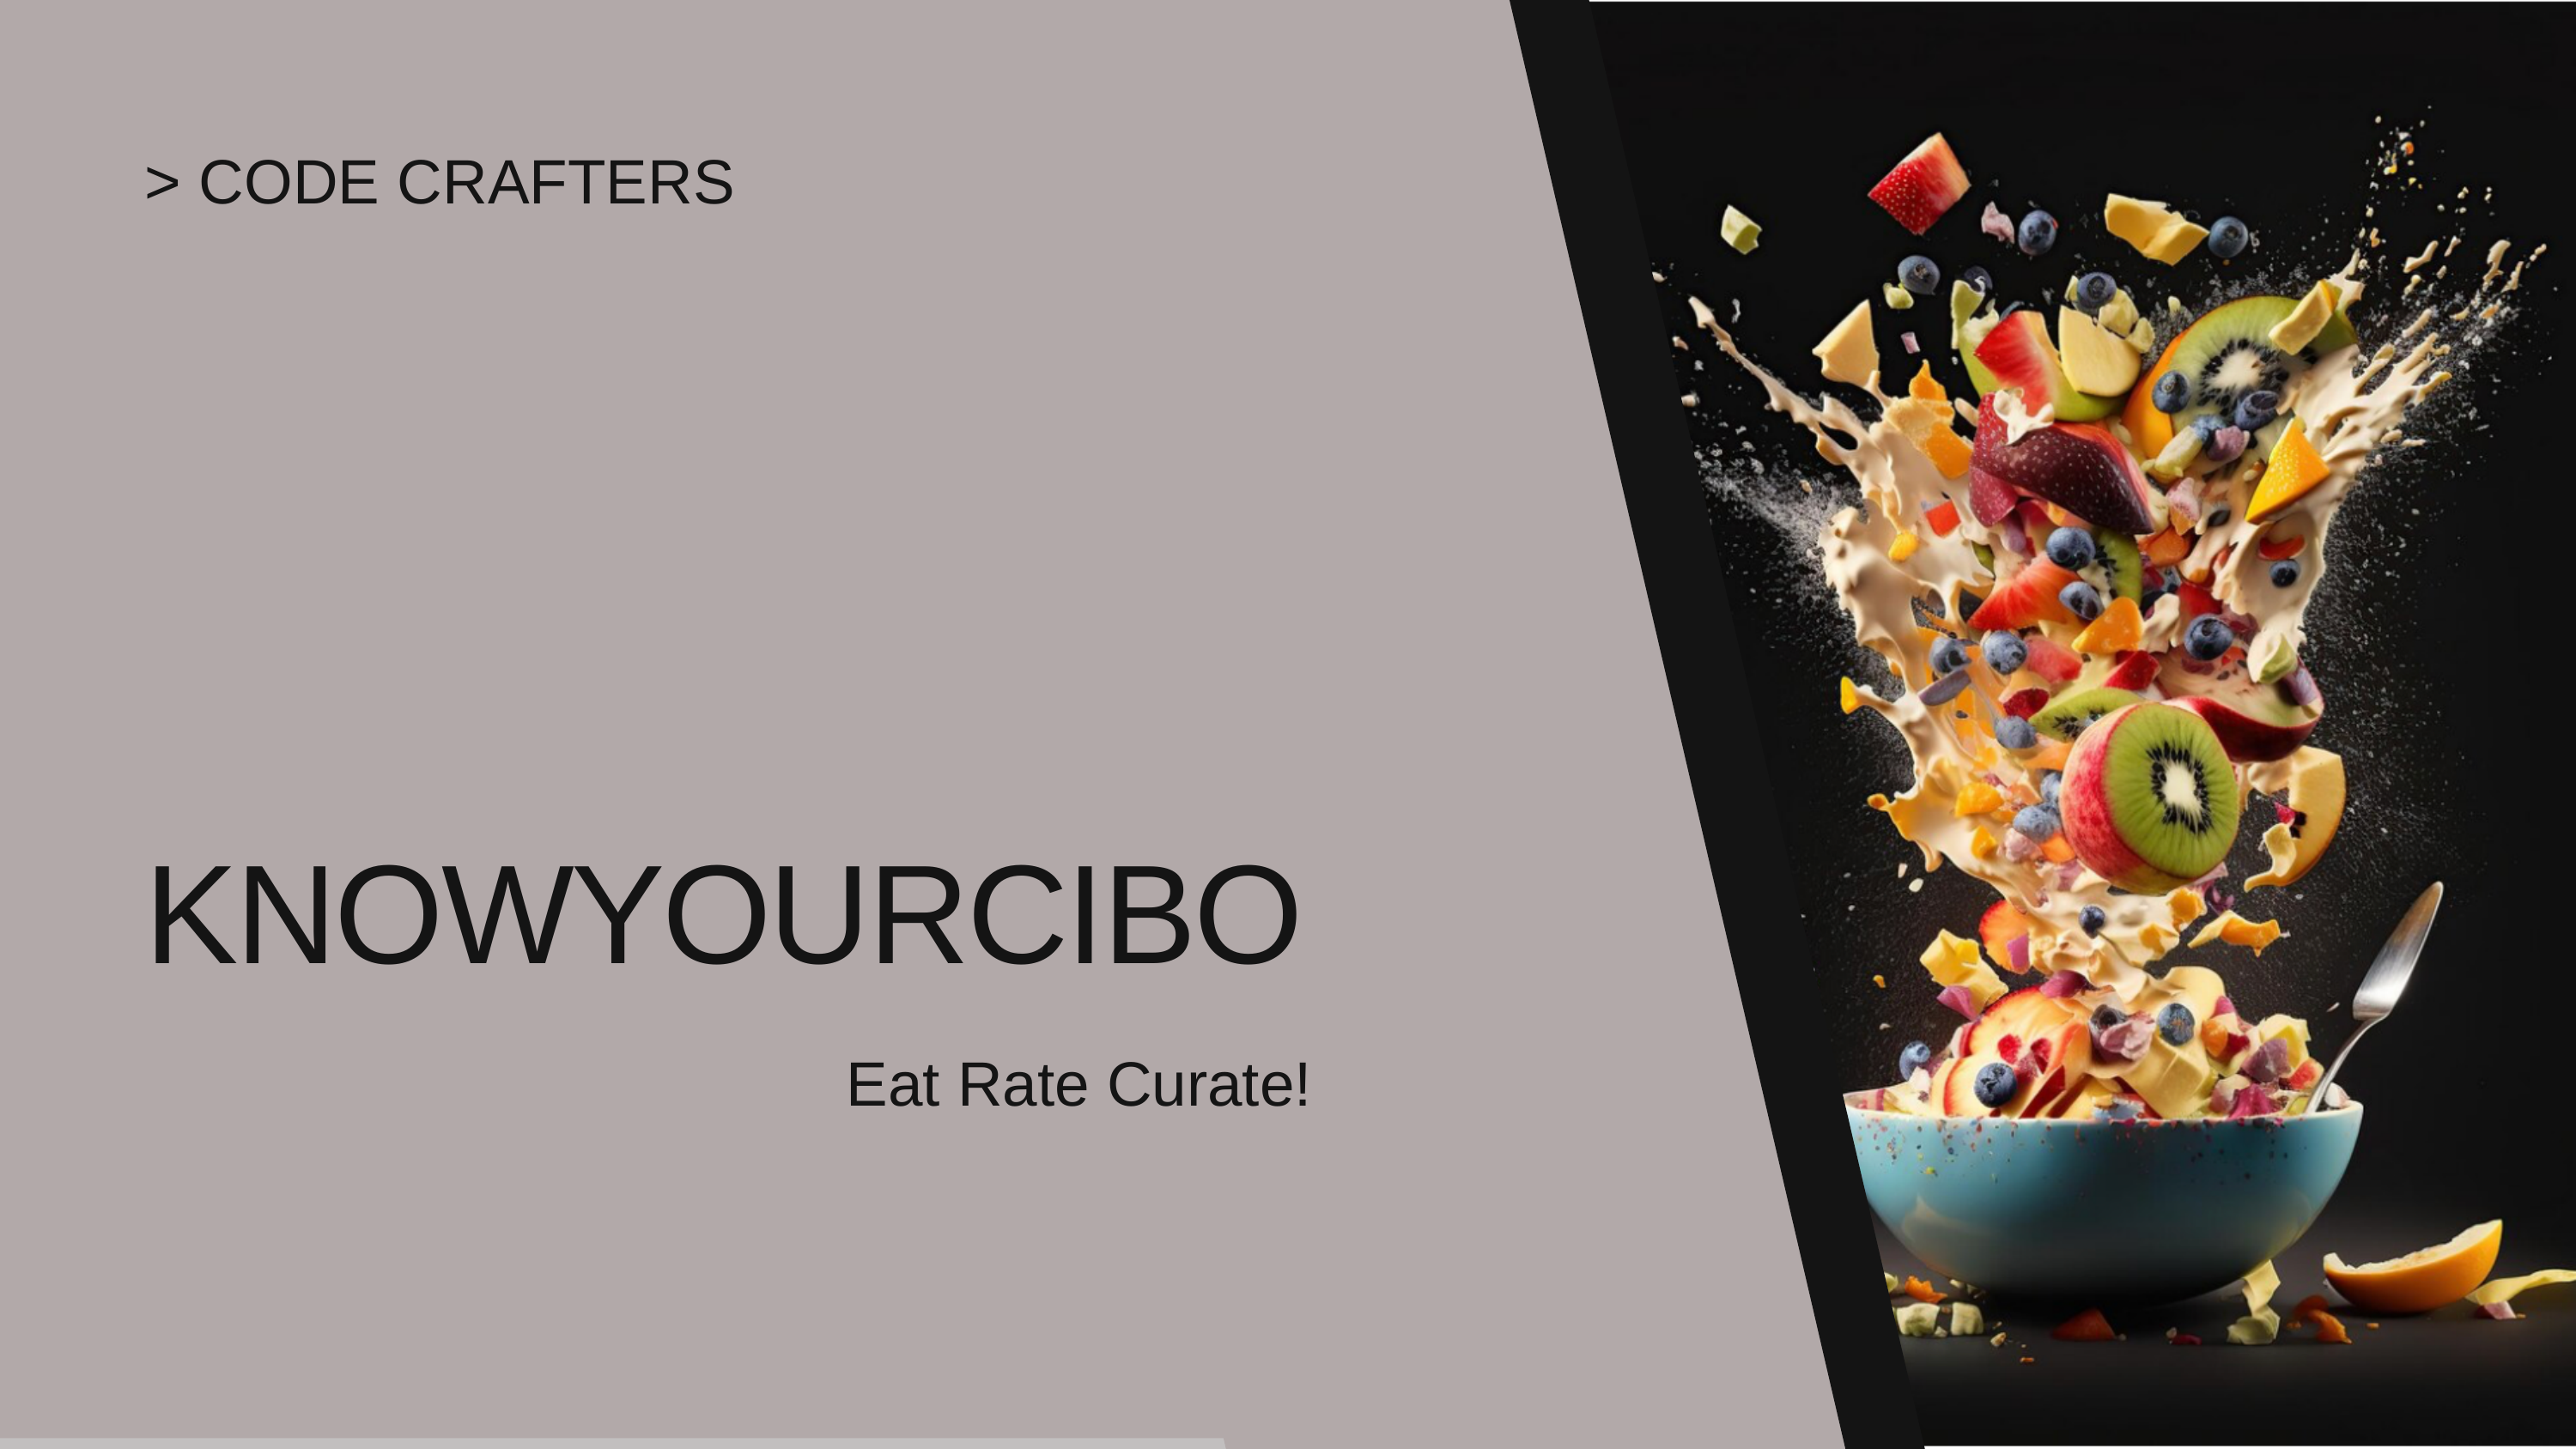

> CODE CRAFTERS
KNOWYOURCIBO
Eat Rate Curate!